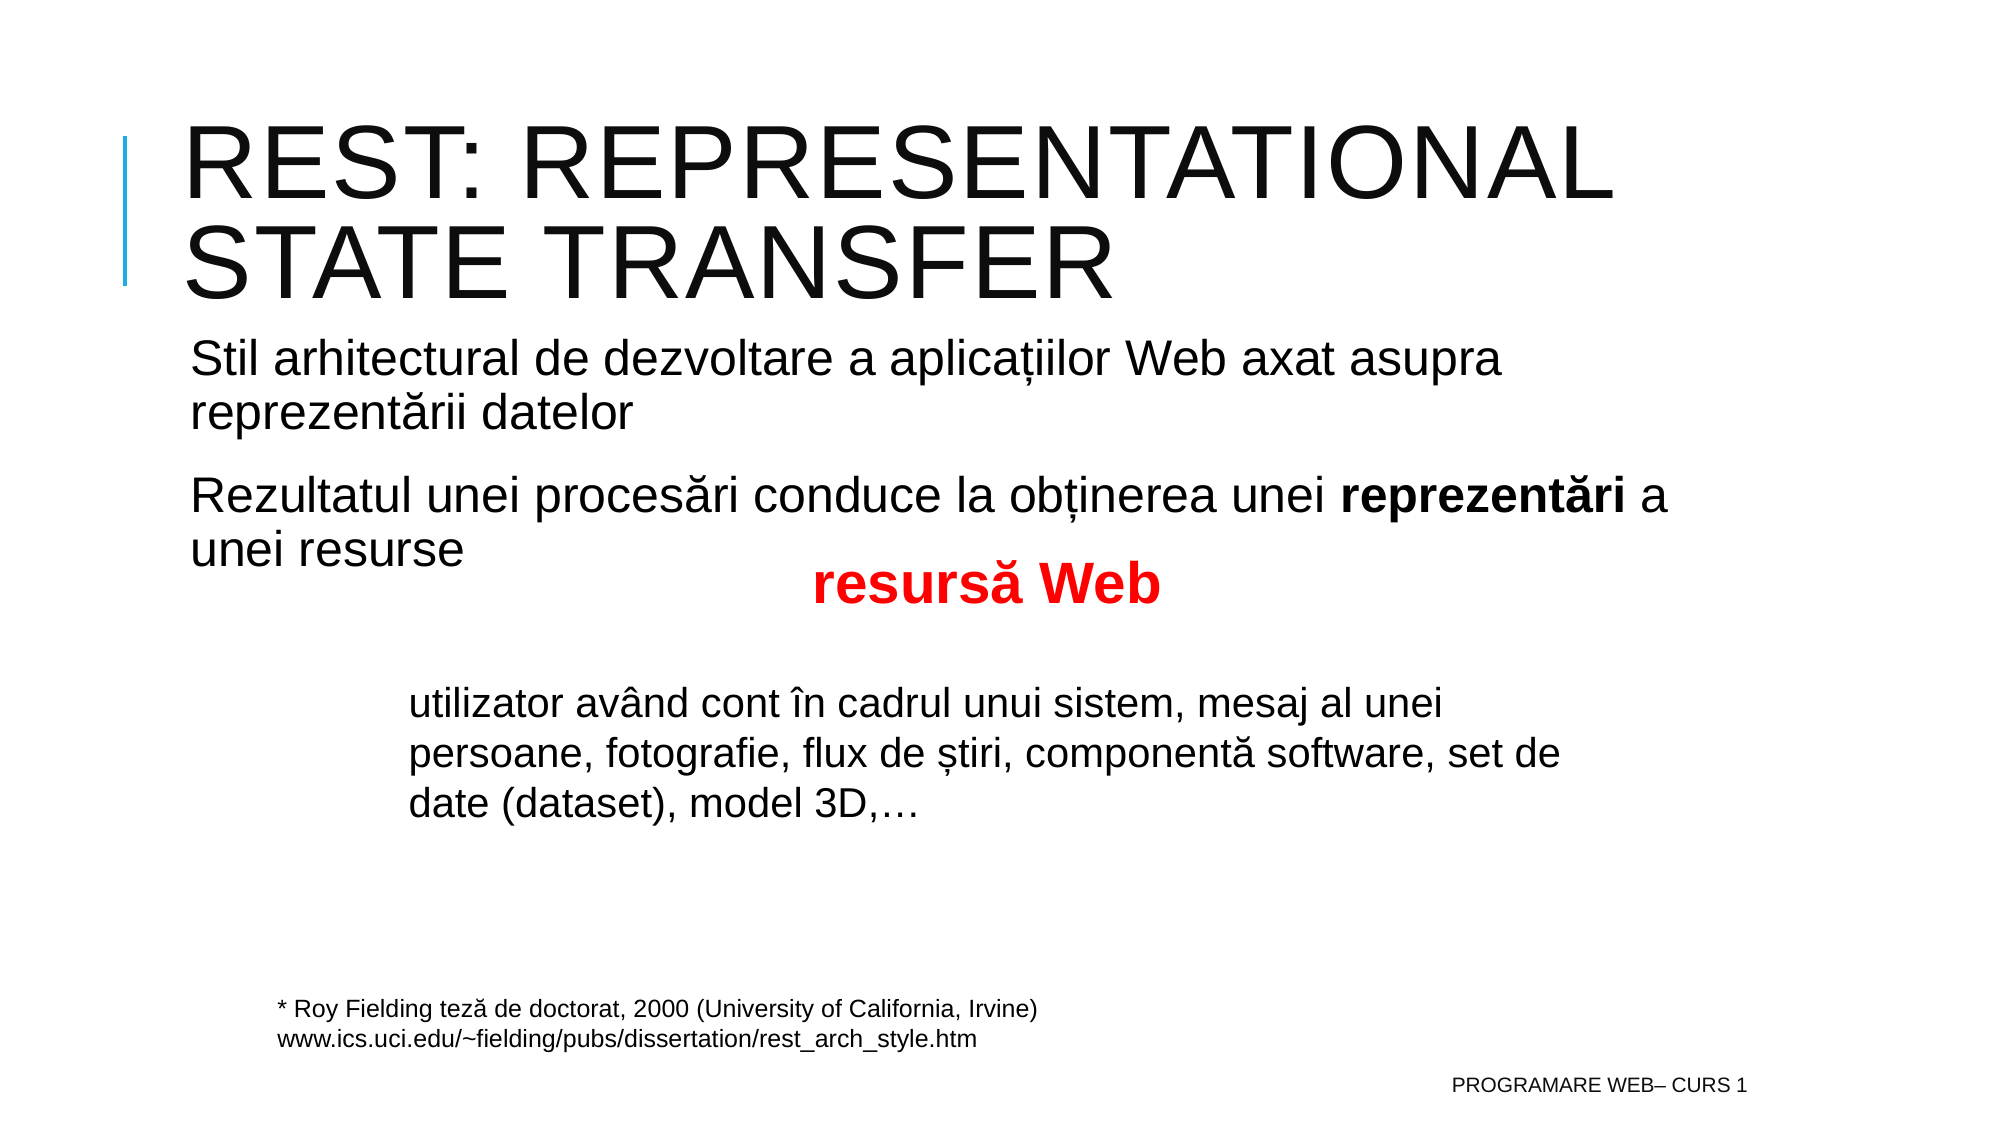

# rest: representational state transfer
Stil arhitectural de dezvoltare a aplicațiilor Web axat asupra reprezentării datelor
Rezultatul unei procesări conduce la obținerea unei reprezentări a unei resurse
resursă Web
utilizator având cont în cadrul unui sistem, mesaj al unei persoane, fotografie, flux de știri, componentă software, set de date (dataset), model 3D,…
* Roy Fielding teză de doctorat, 2000 (University of California, Irvine) www.ics.uci.edu/~fielding/pubs/dissertation/rest_arch_style.htm

25.02.2010
Programare Web– Curs 1
44